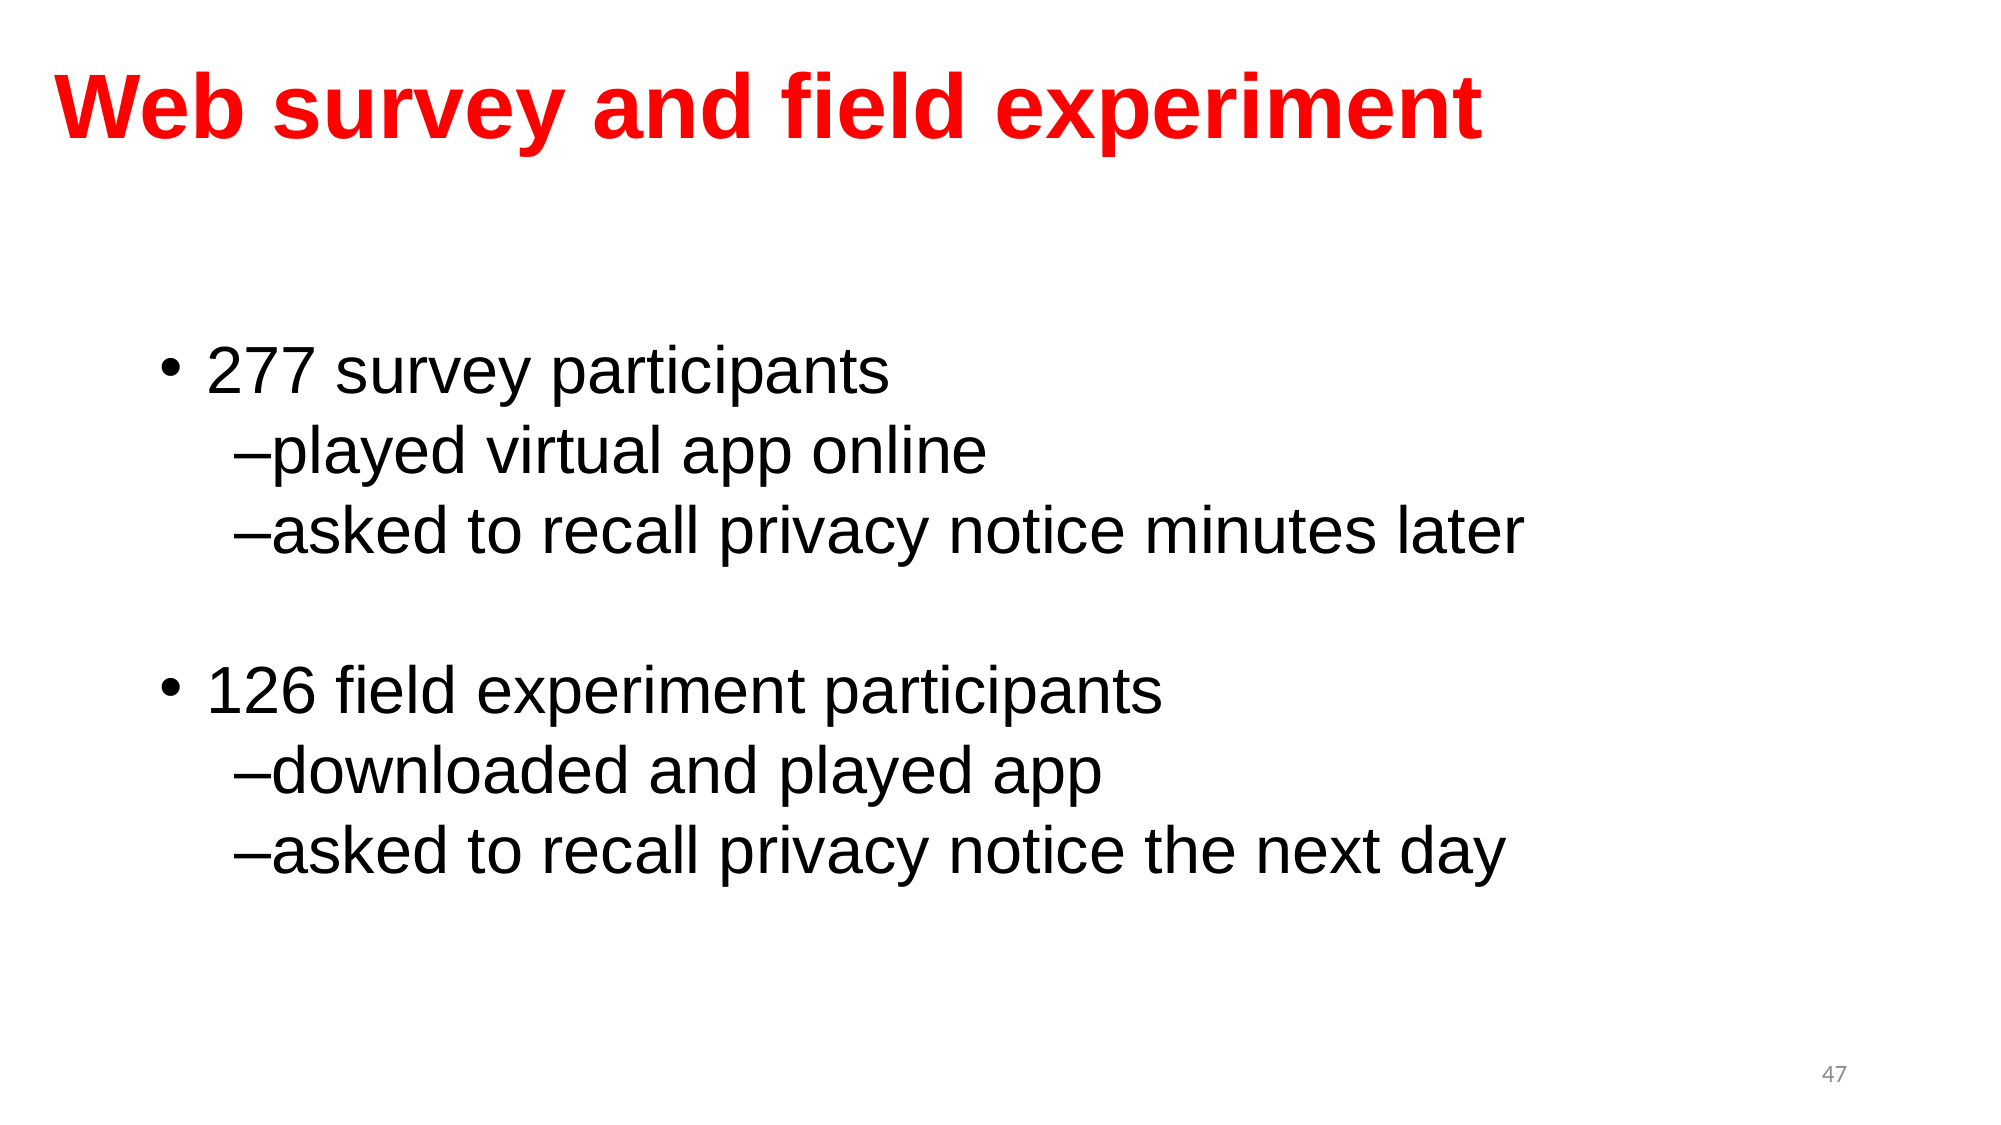

# Web survey and field experiment
277 survey participants
–played virtual app online
–asked to recall privacy notice minutes later

126 field experiment participants
–downloaded and played app
–asked to recall privacy notice the next day
47